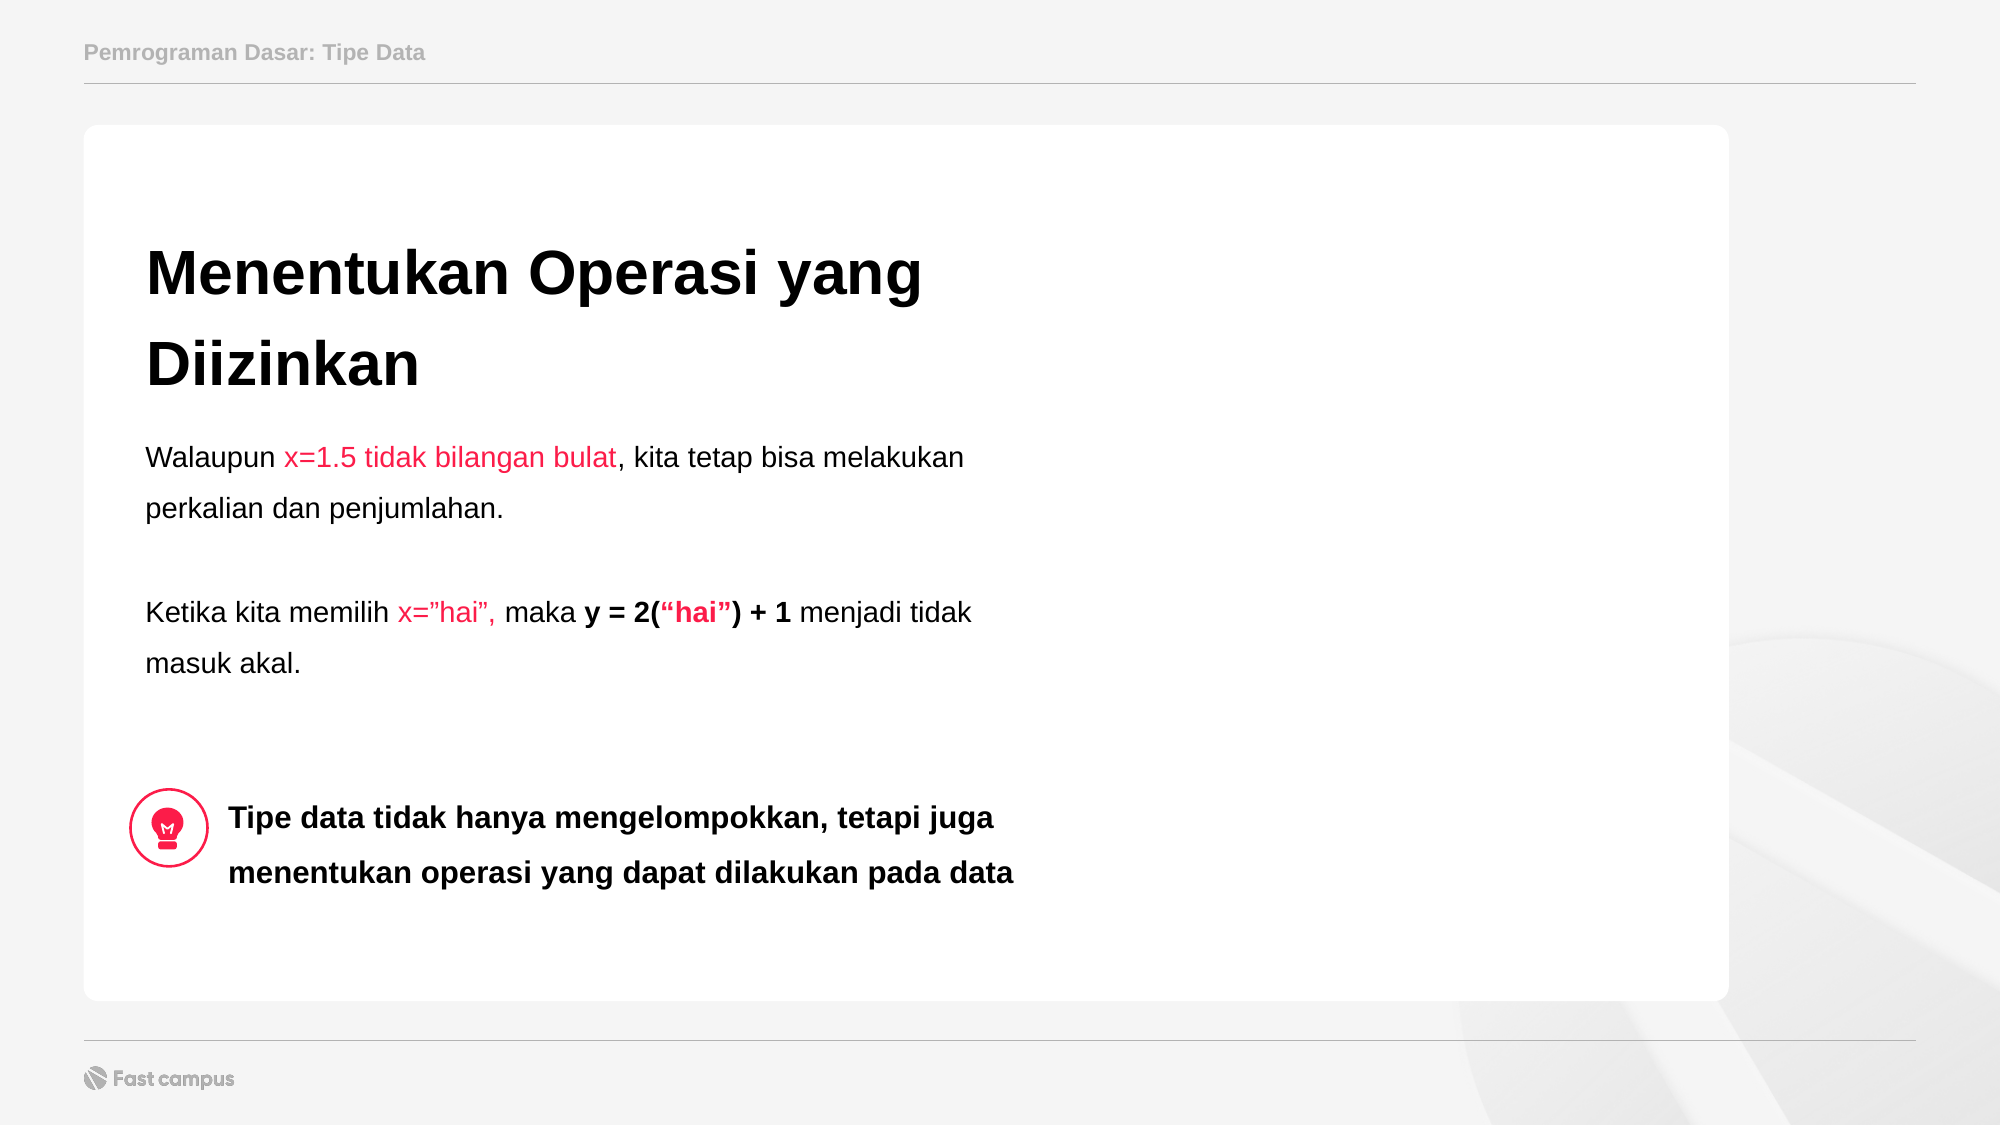

Pemrograman Dasar: Tipe Data
Menentukan Operasi yang Diizinkan
Walaupun x=1.5 tidak bilangan bulat, kita tetap bisa melakukan perkalian dan penjumlahan.

Ketika kita memilih x=”hai”, maka y = 2(“hai”) + 1 menjadi tidak masuk akal.

Tipe data tidak hanya mengelompokkan, tetapi juga menentukan operasi yang dapat dilakukan pada data